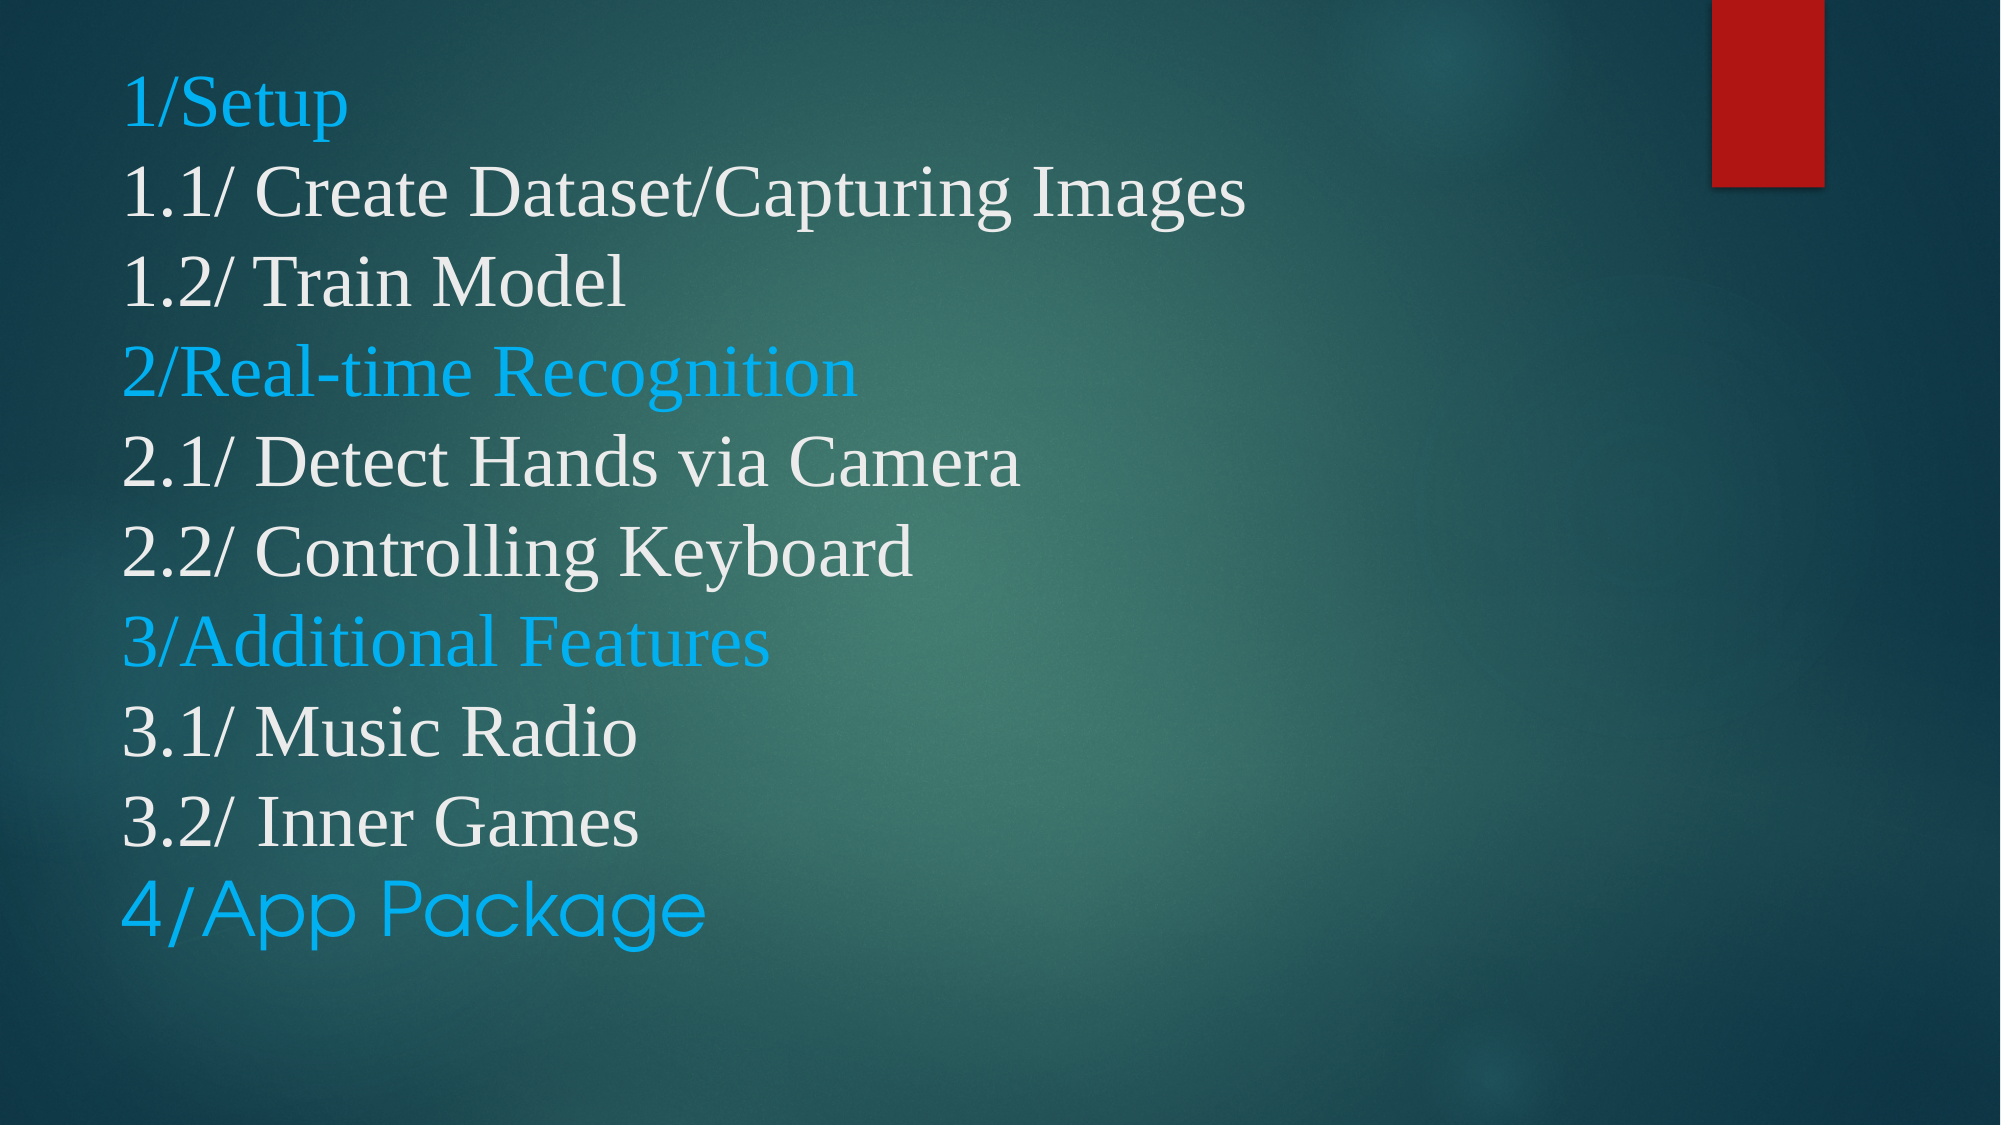

# 1/Setup 1.1/ Create Dataset/Capturing Images 1.2/ Train Model 2/Real-time Recognition 2.1/ Detect Hands via Camera 2.2/ Controlling Keyboard 3/Additional Features 3.1/ Music Radio 3.2/ Inner Games 4/App Package